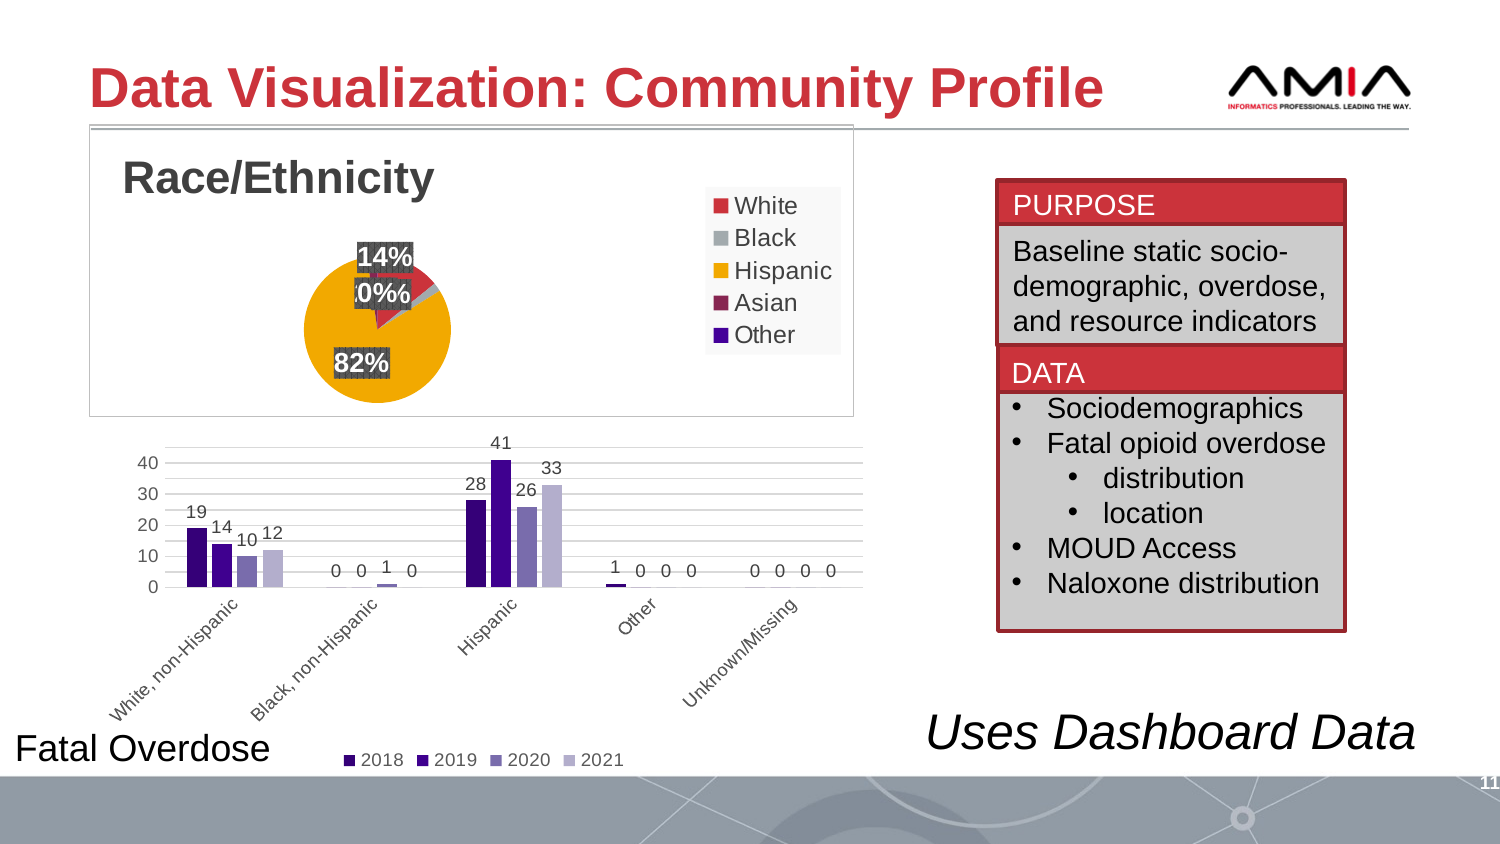

# Data Visualization: Community Profile

### Chart:

| Category | Race/Ethnicity |
|---|---|
| White | 11267.0 |
| Black | 1507.0 |
| Hispanic | 64887.0 |
| Asian | 1663.0 |
| Other | 109.0 |
PURPOSE

Baseline static socio-demographic, overdose, and resource indicators

DATA
Sociodemographics
Fatal opioid overdose
distribution
location
MOUD Access
Naloxone distribution

### Chart

| Category | 2018 | 2019 | 2020 | 2021 |
|---|---|---|---|---|
| White, non-Hispanic | 19.0 | 14.0 | 10.0 | 12.0 |
| Black, non-Hispanic | 0.0 | 0.0 | 1.0 | 0.0 |
| Hispanic | 28.0 | 41.0 | 26.0 | 33.0 |
| Other | 1.0 | 0.0 | 0.0 | 0.0 |
| Unknown/Missing | 0.0 | 0.0 | 0.0 | 0.0 |
Uses Dashboard Data
Fatal Overdose
11